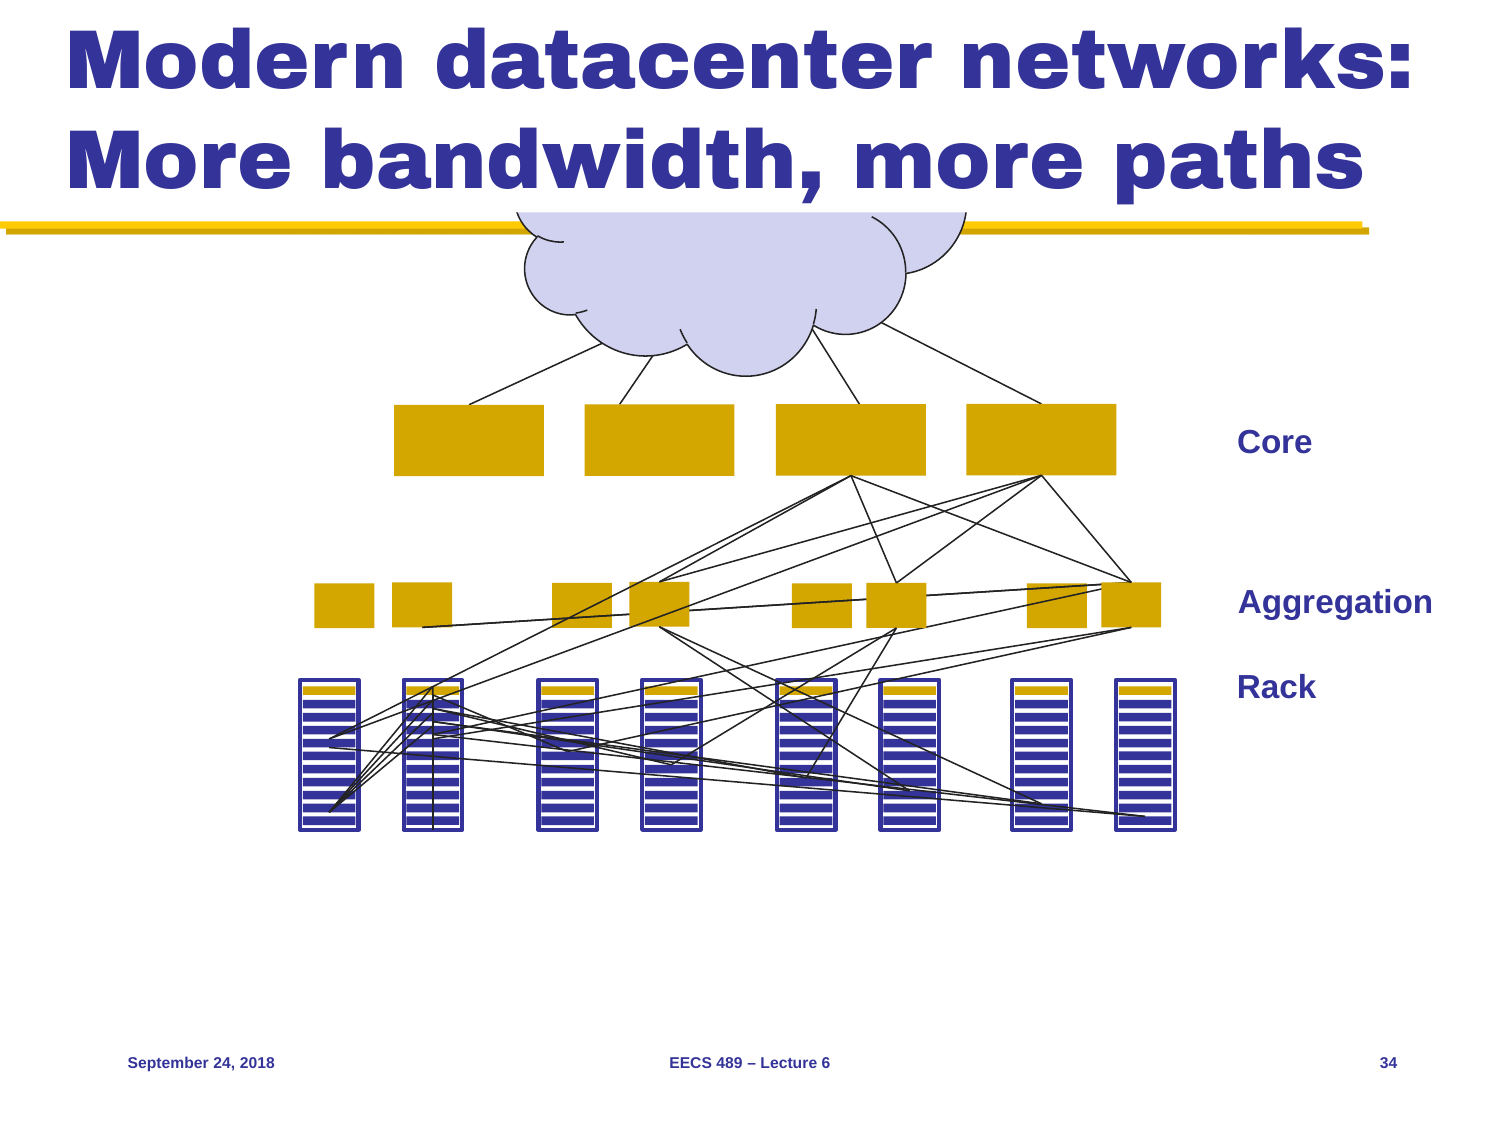

# Modern datacenter networks: More bandwidth, more paths

Core
Aggregation

Rack

September 24, 2018
EECS 489 – Lecture 6
34